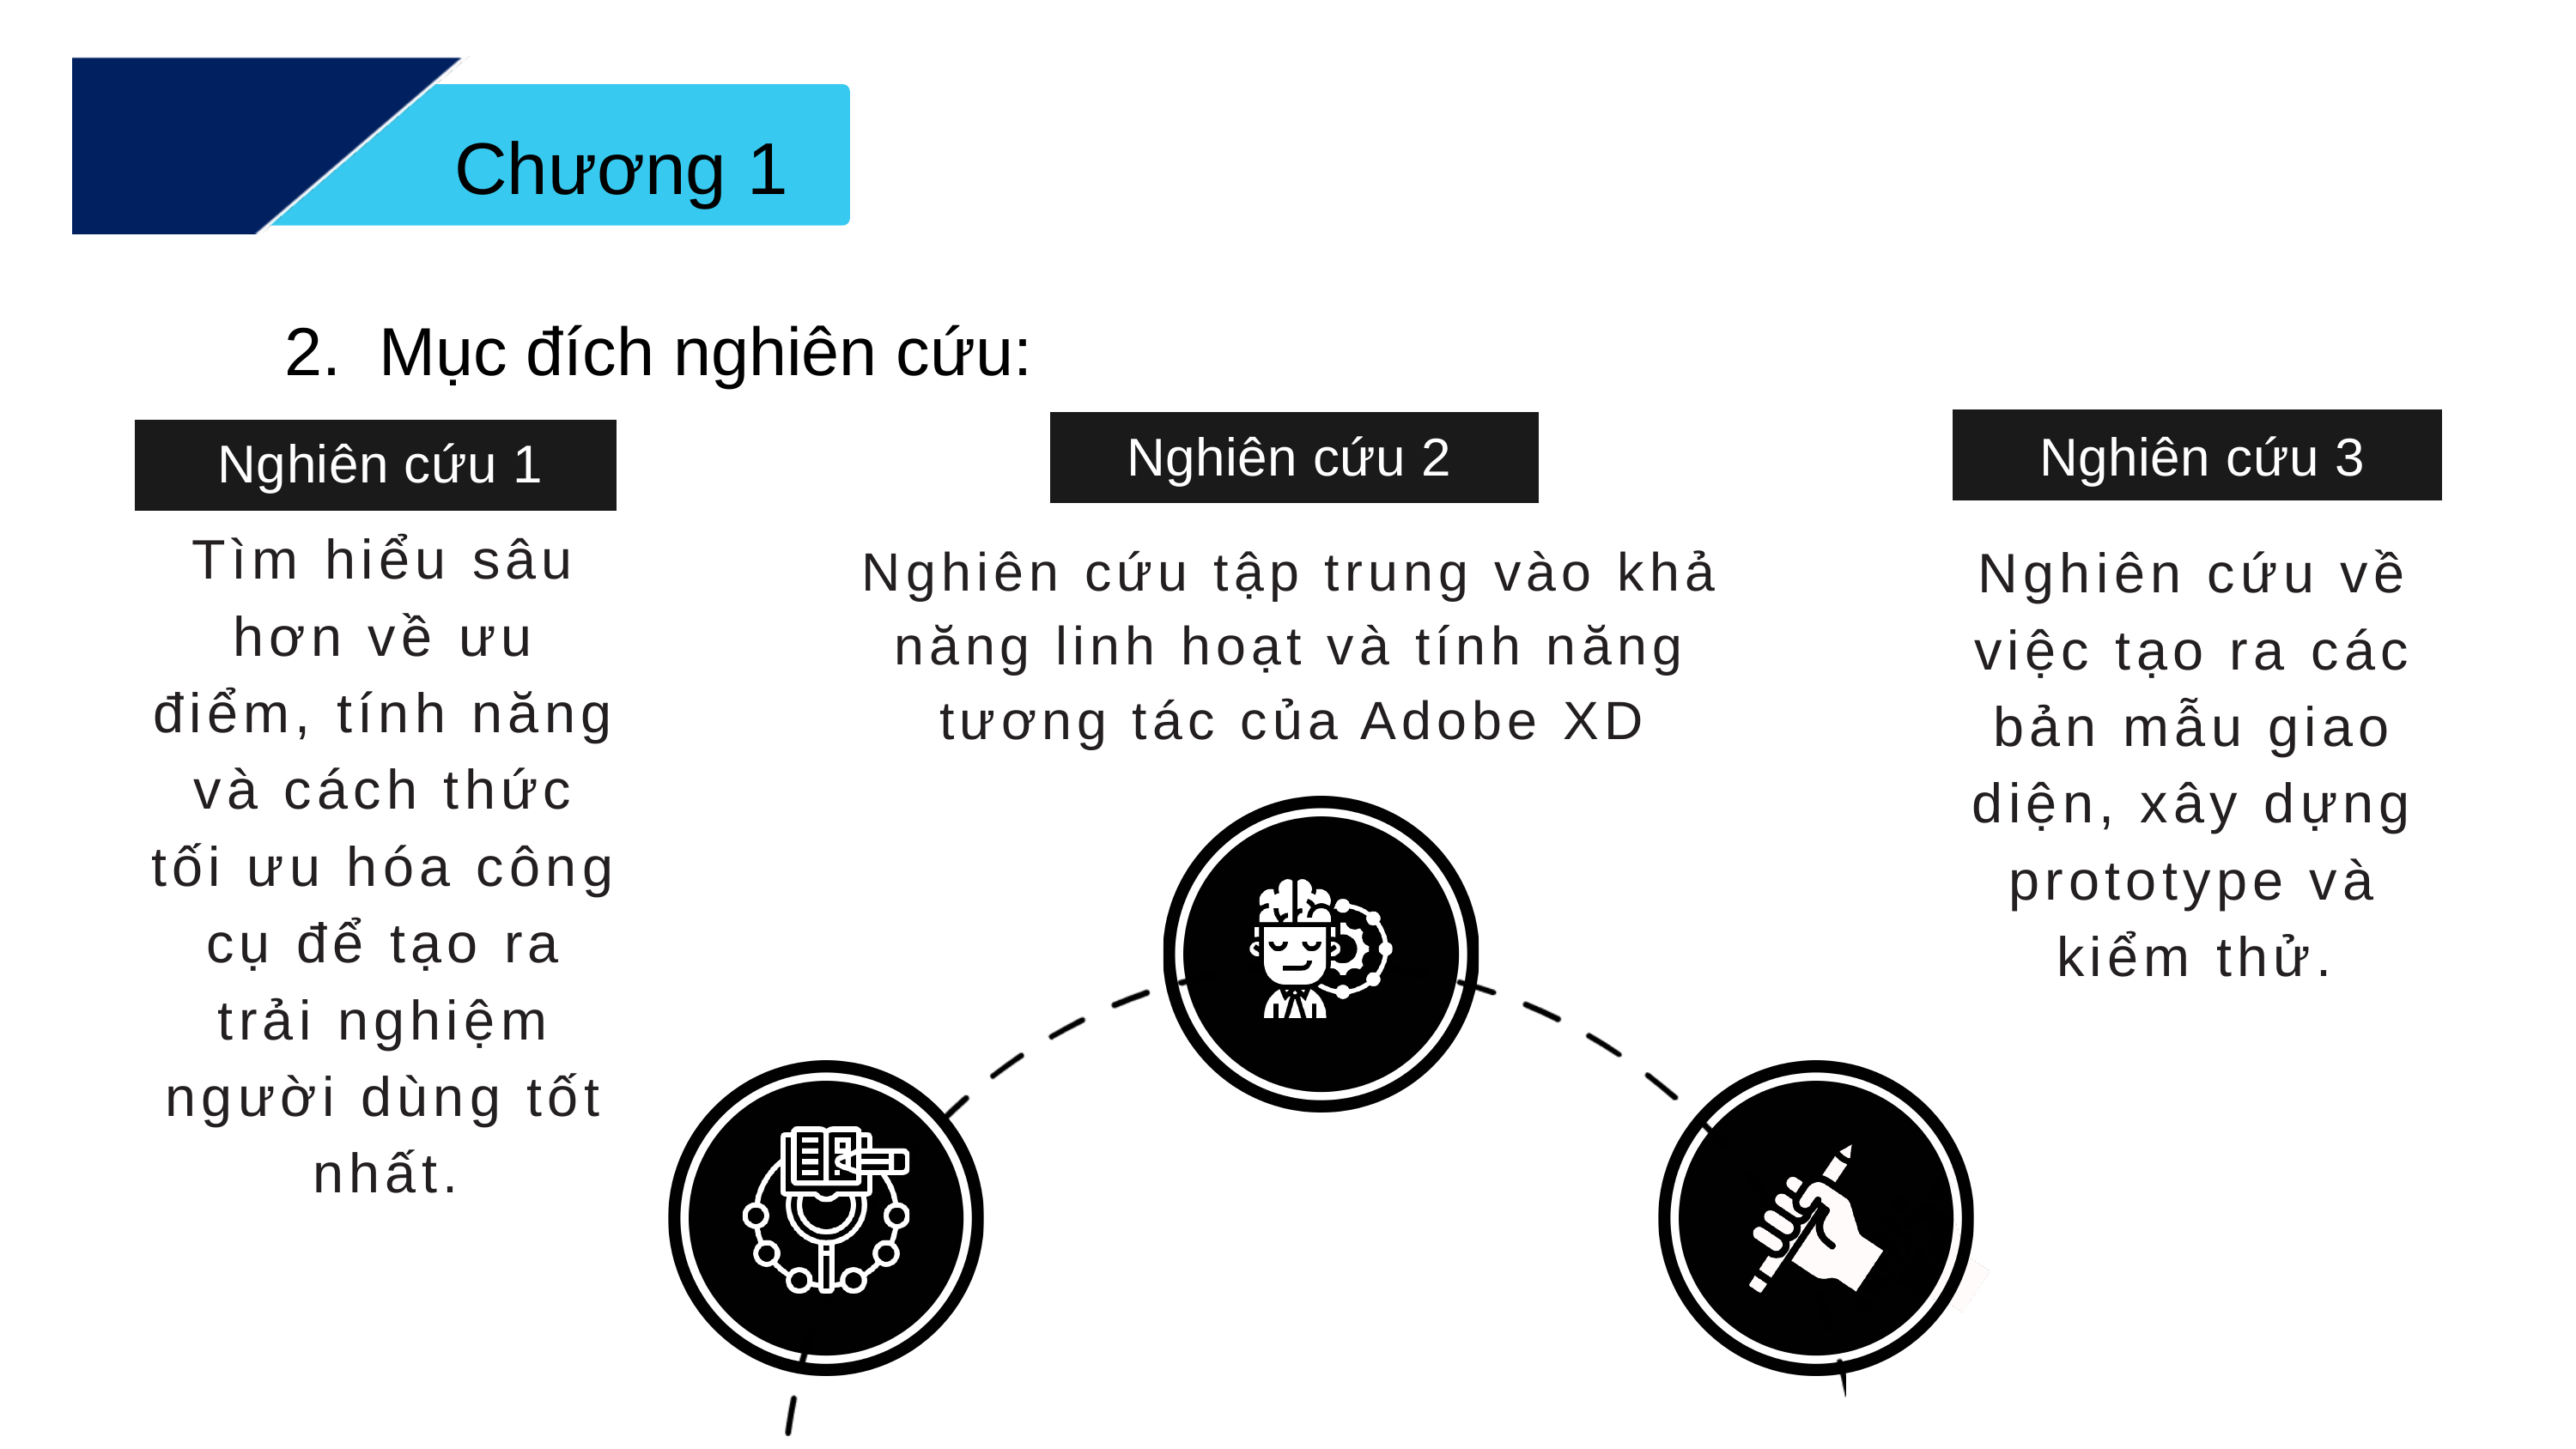

Chương 1
2.  Mục đích nghiên cứu:
Nghiên cứu 2

Nghiên cứu 3

Nghiên cứu 1

Tìm hiểu sâu hơn về ưu điểm, tính năng và cách thức tối ưu hóa công cụ để tạo ra trải nghiệm người dùng tốt nhất.
Nghiên cứu tập trung vào khả năng linh hoạt và tính năng tương tác của Adobe XD
Nghiên cứu về việc tạo ra các bản mẫu giao diện, xây dựng prototype và kiểm thử.